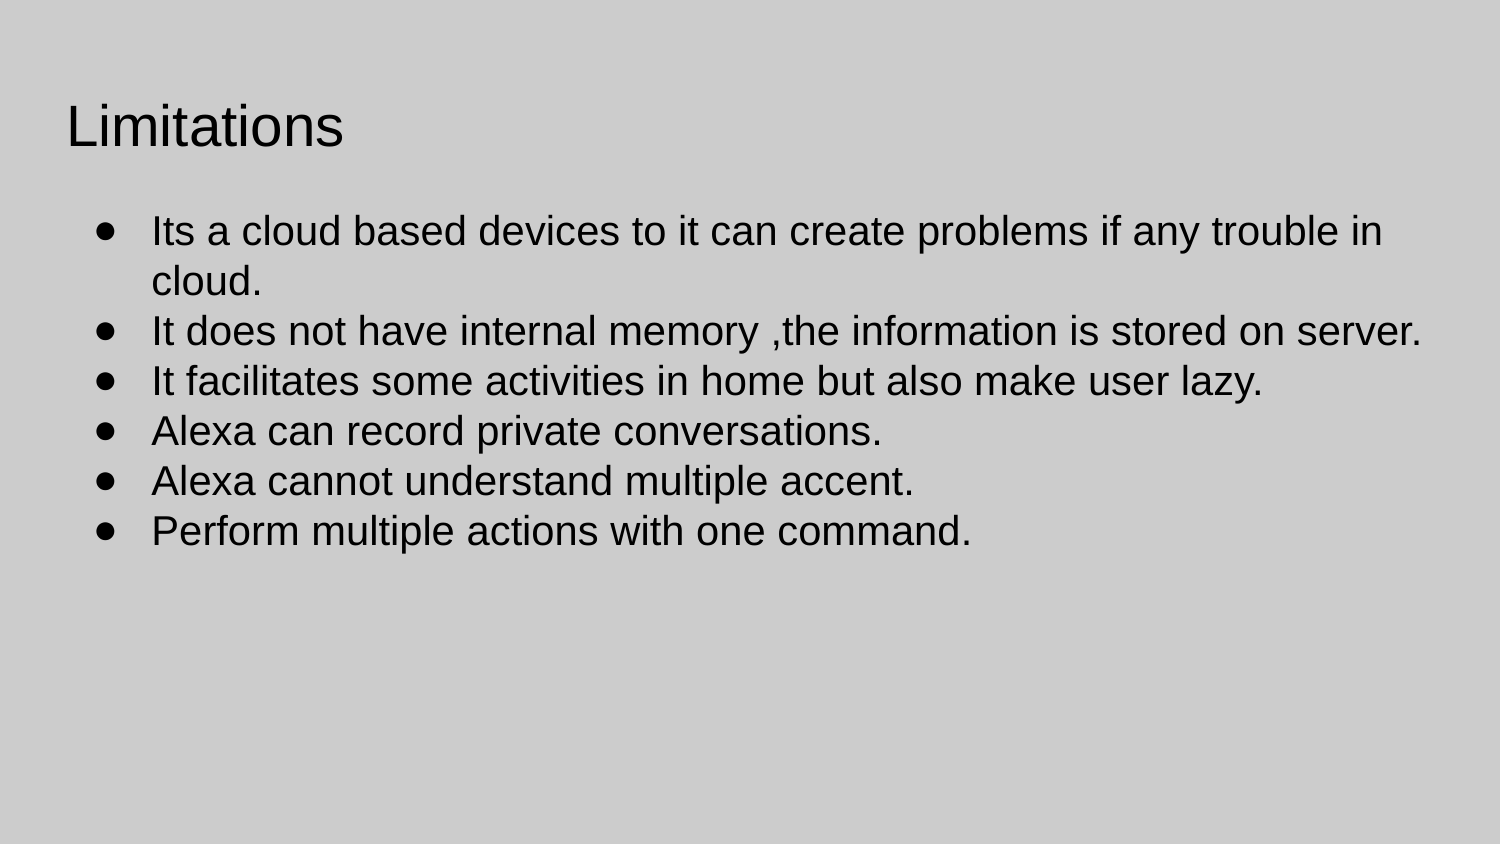

# Limitations
Its a cloud based devices to it can create problems if any trouble in cloud.
It does not have internal memory ,the information is stored on server.
It facilitates some activities in home but also make user lazy.
Alexa can record private conversations.
Alexa cannot understand multiple accent.
Perform multiple actions with one command.